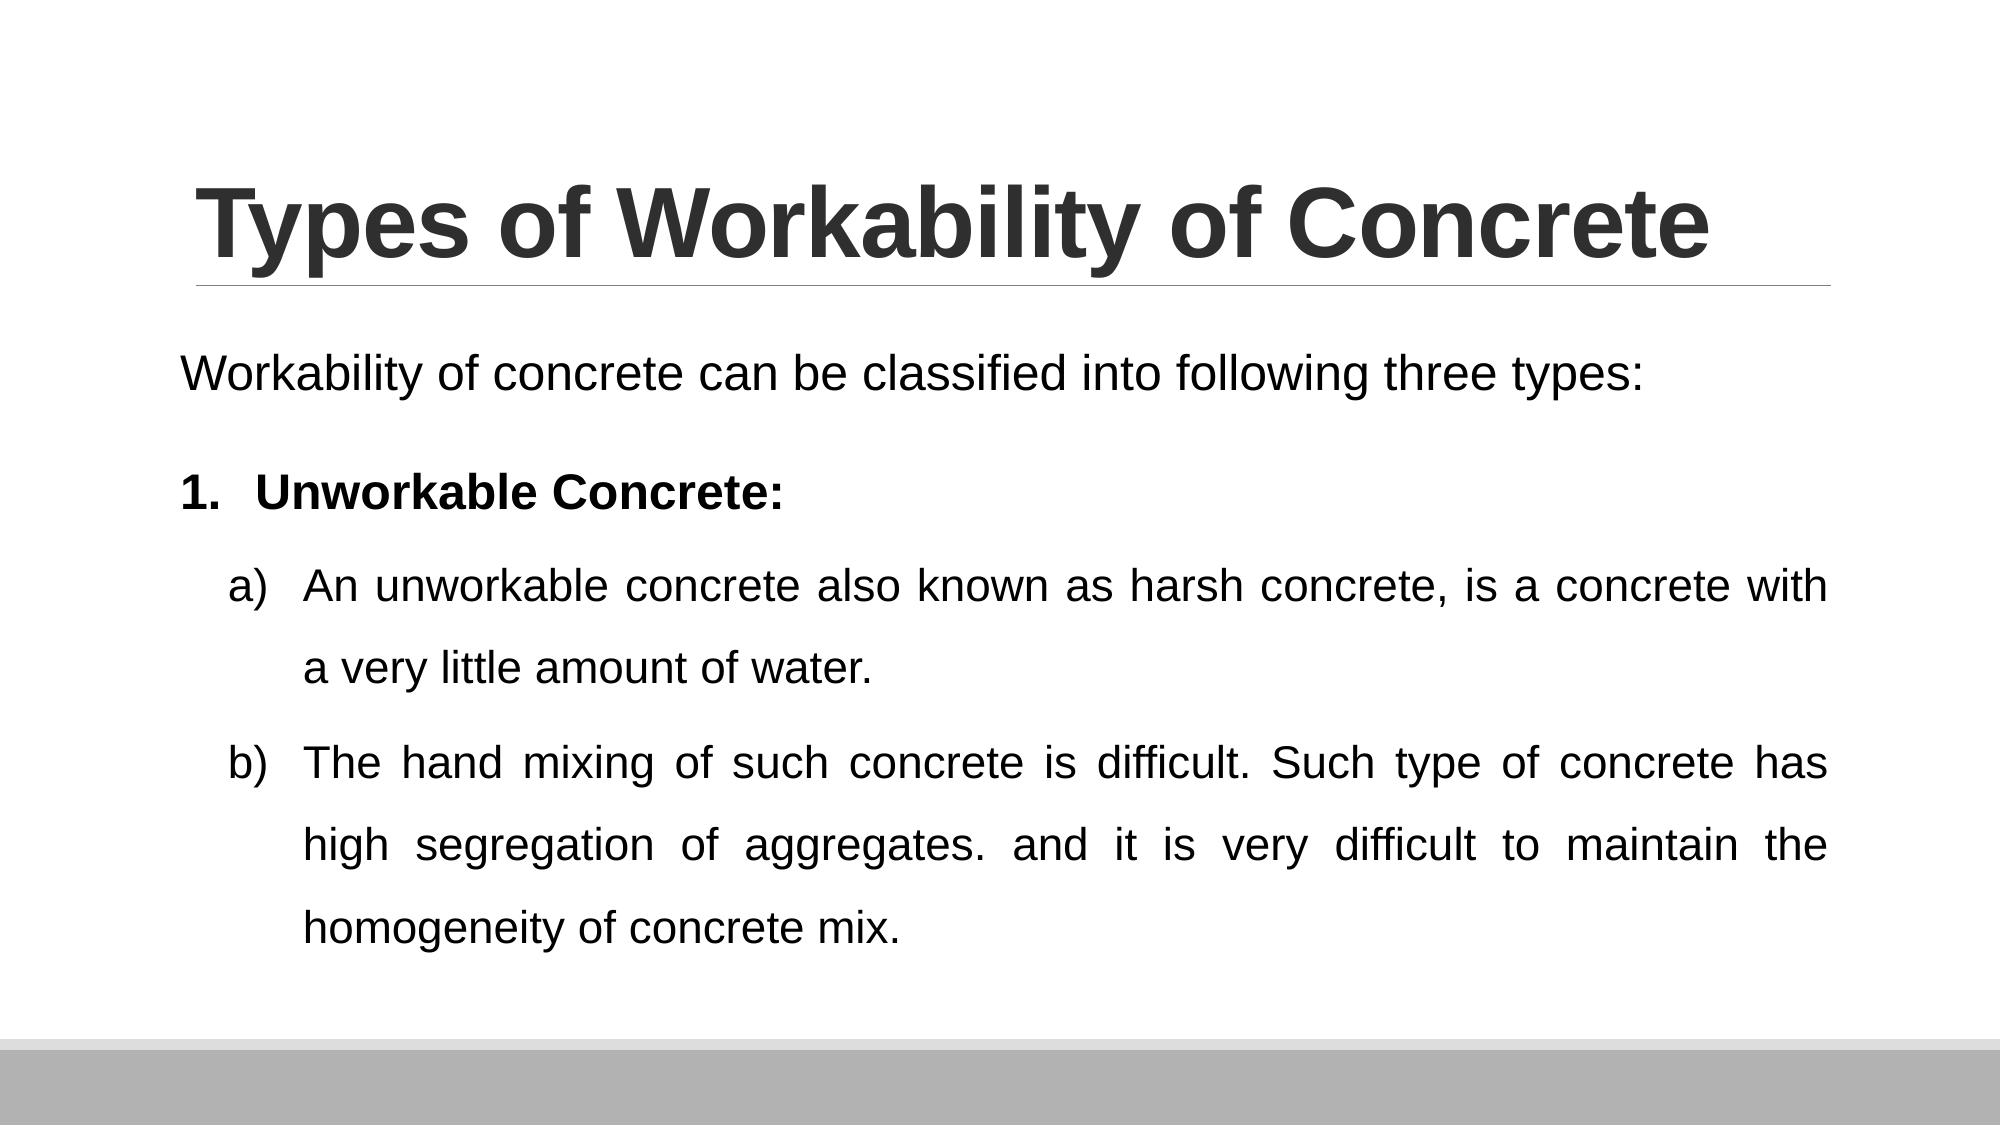

# Types of Workability of Concrete
Workability of concrete can be classified into following three types:
Unworkable Concrete:
An unworkable concrete also known as harsh concrete, is a concrete with a very little amount of water.
The hand mixing of such concrete is difficult. Such type of concrete has high segregation of aggregates. and it is very difficult to maintain the homogeneity of concrete mix.